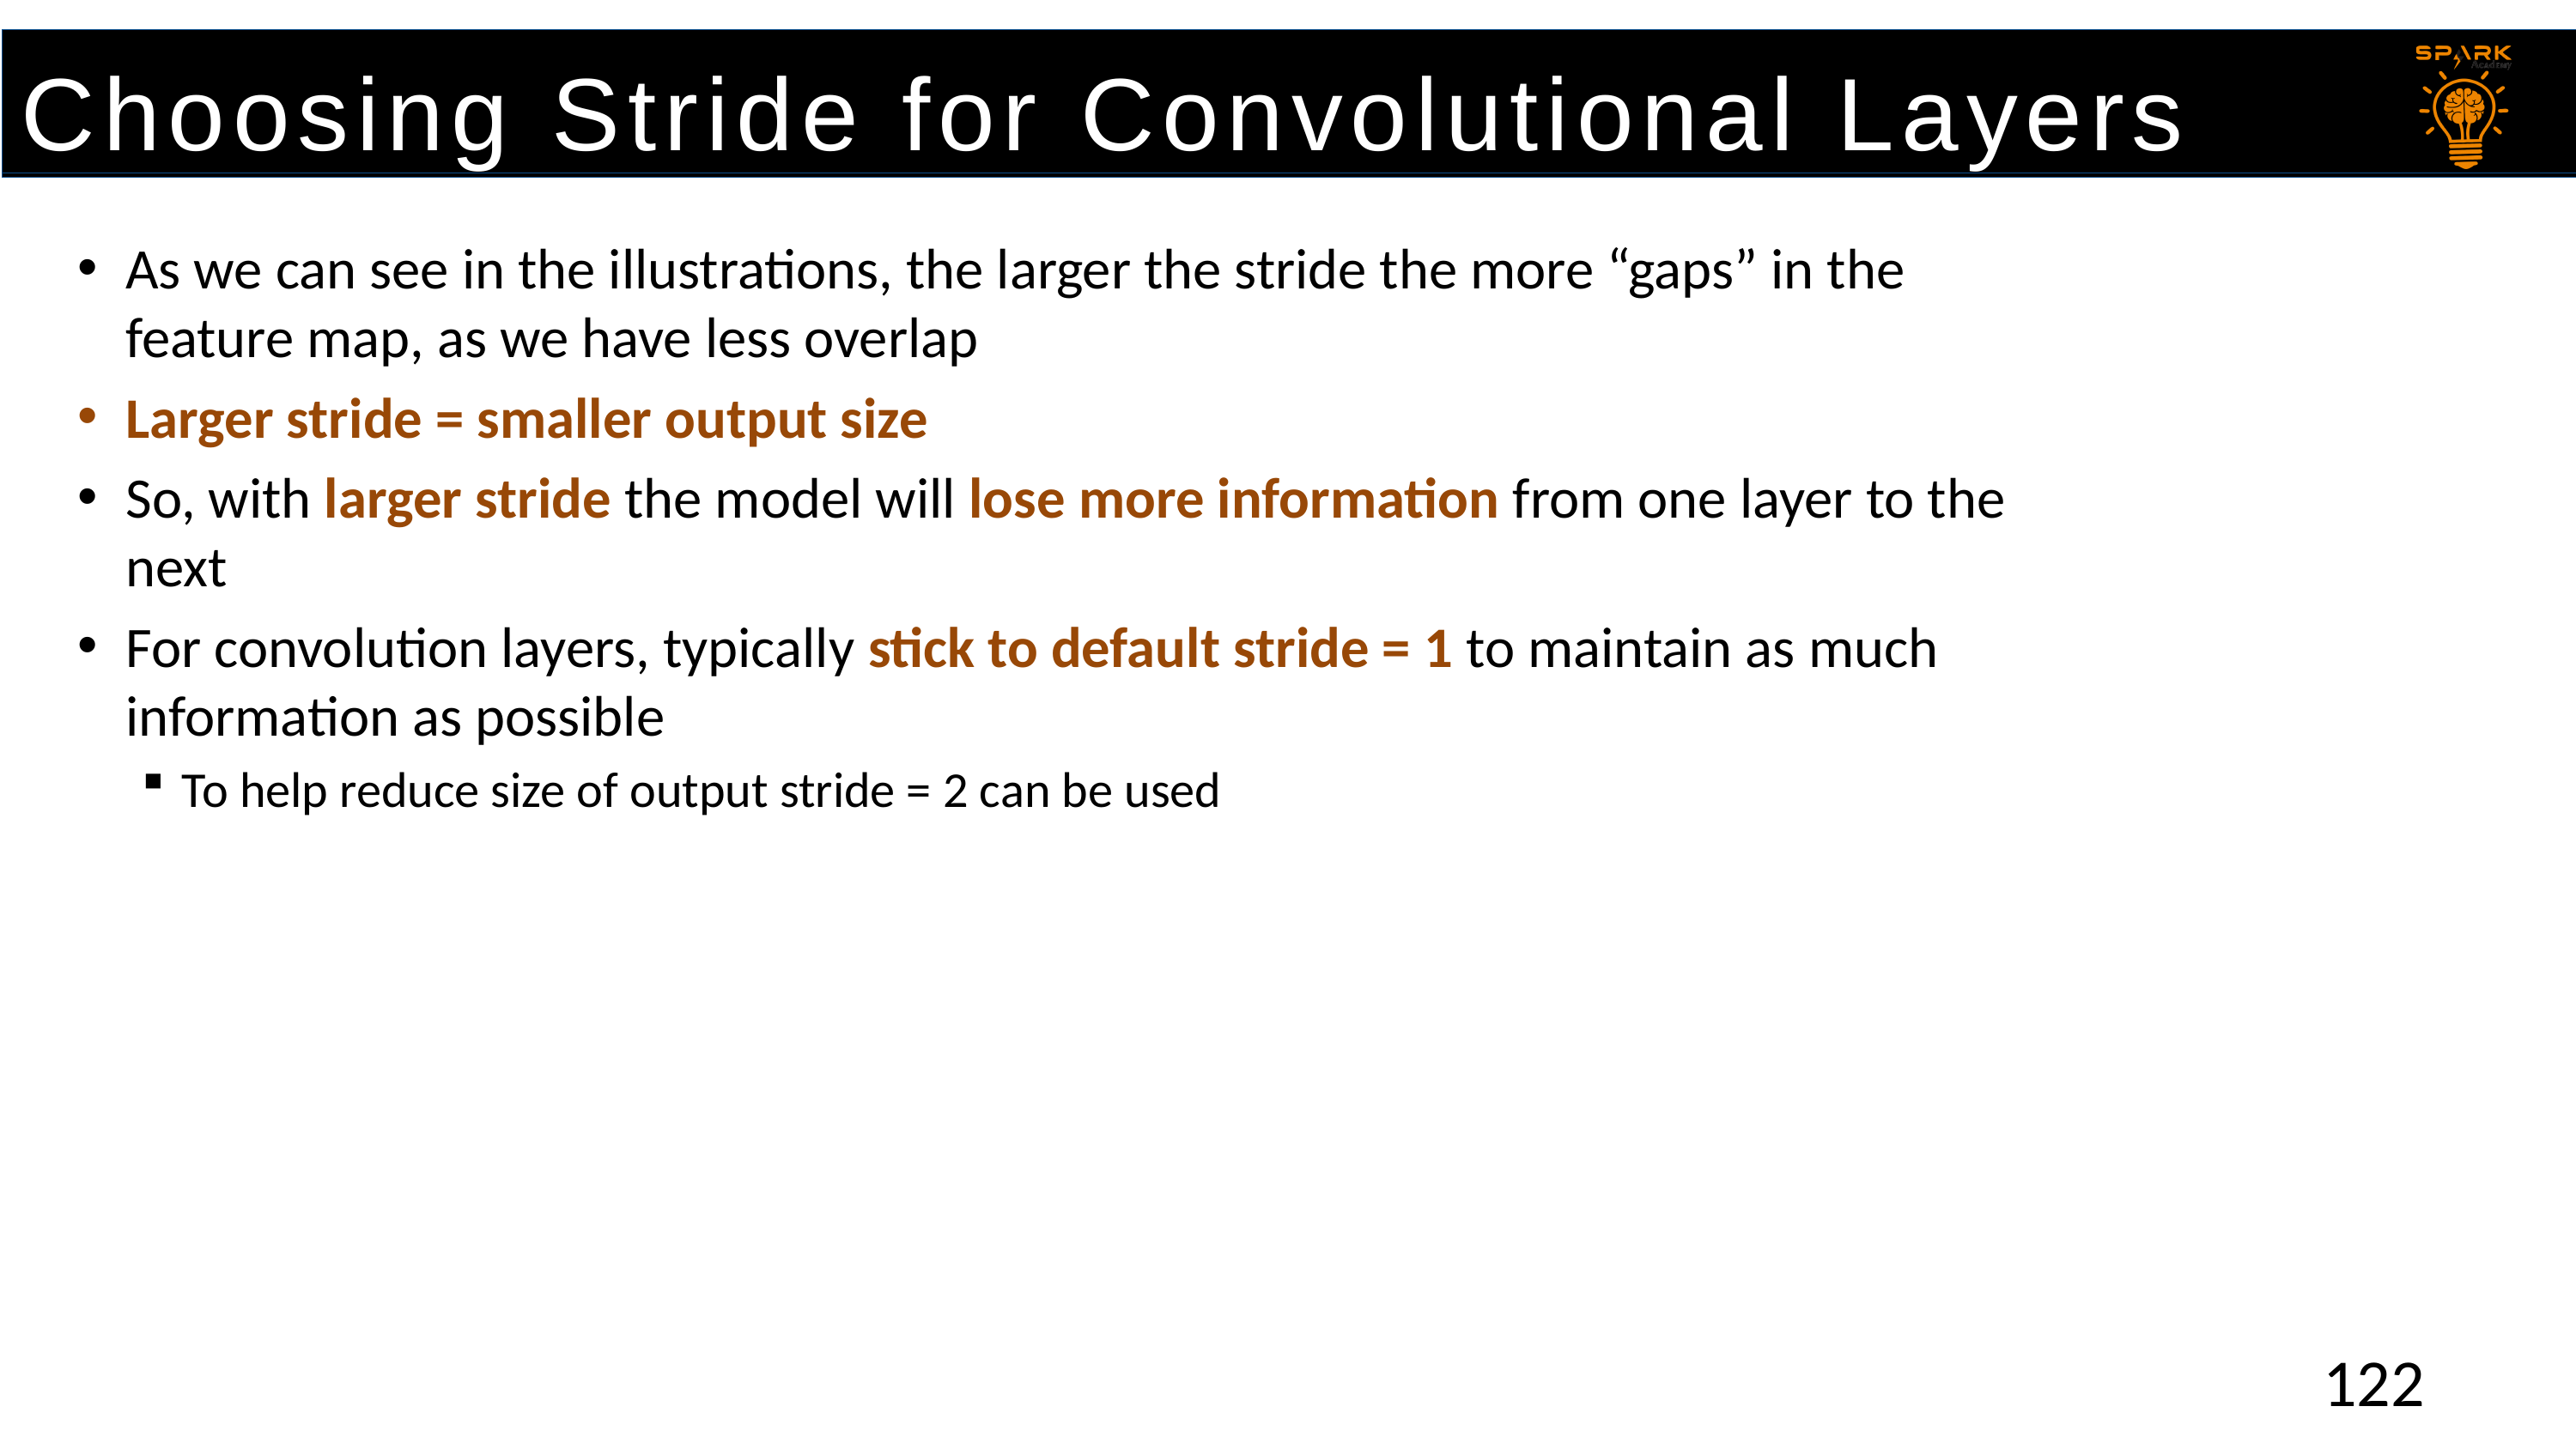

Choosing Stride for Convolutional Layers

As we can see in the illustrations, the larger the stride the more “gaps” in the feature map, as we have less overlap
Larger stride = smaller output size
So, with larger stride the model will lose more information from one layer to the next
For convolution layers, typically stick to default stride = 1 to maintain as much information as possible
To help reduce size of output stride = 2 can be used

122
122